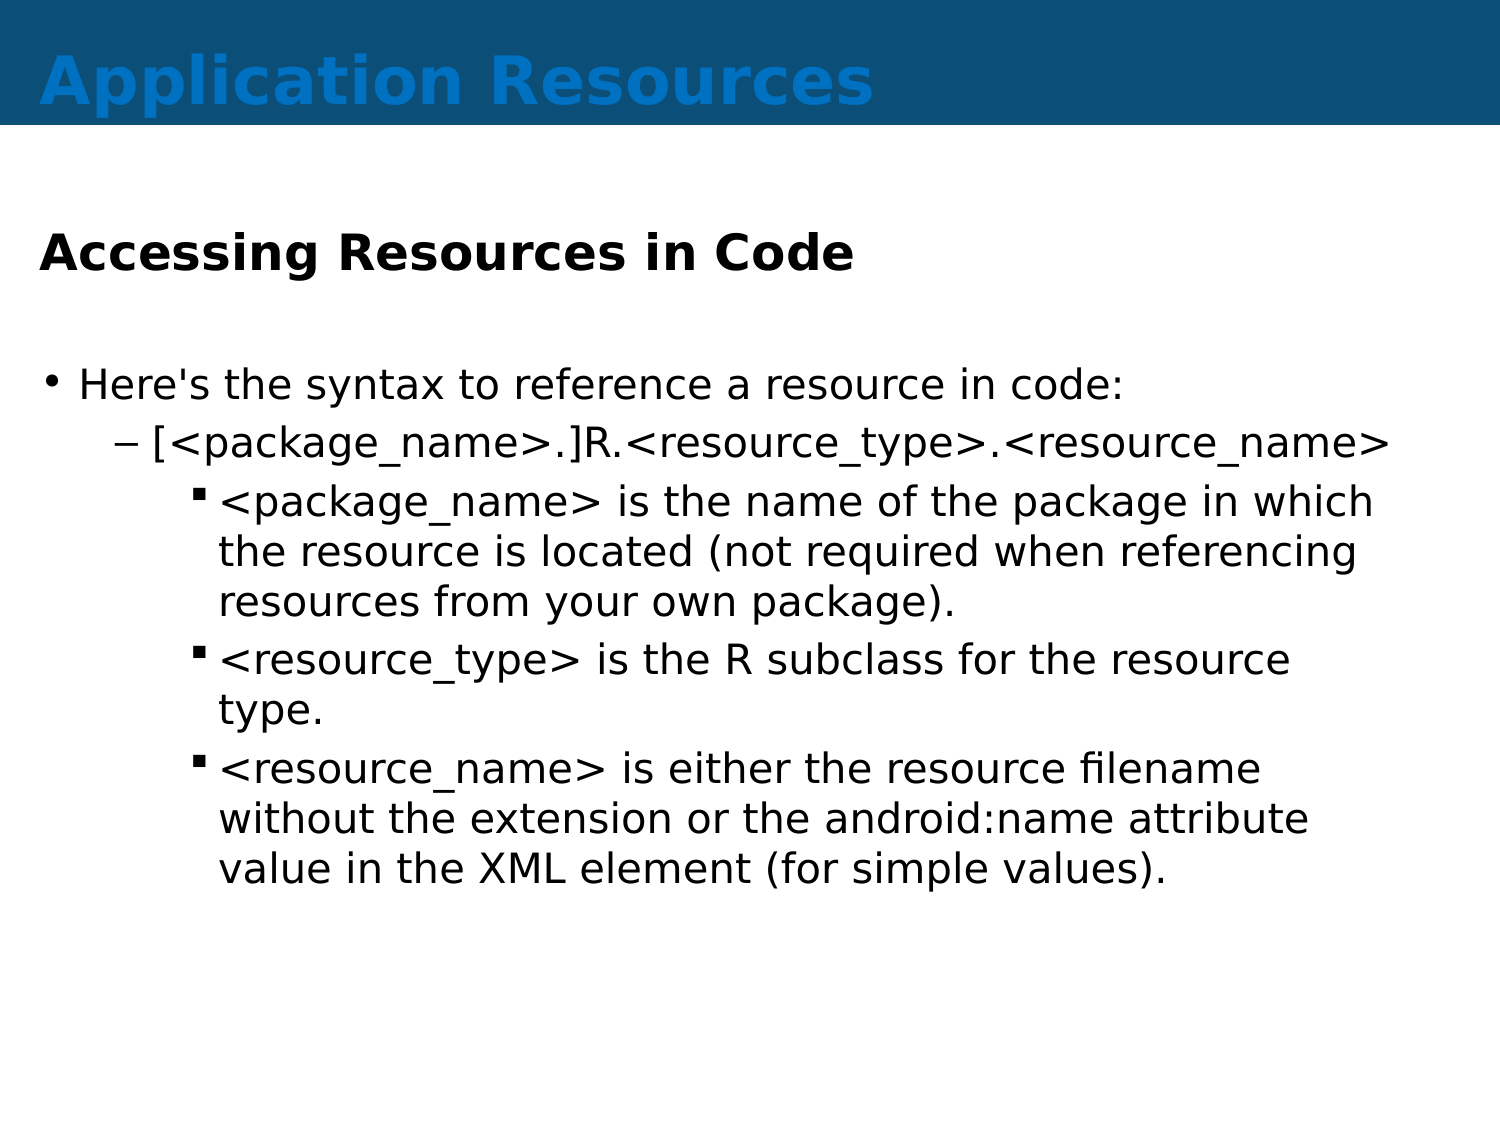

# Application Resources
Accessing Resources in Code
Here's the syntax to reference a resource in code:
[<package_name>.]R.<resource_type>.<resource_name>
<package_name> is the name of the package in which the resource is located (not required when referencing resources from your own package).
<resource_type> is the R subclass for the resource type.
<resource_name> is either the resource filename without the extension or the android:name attribute value in the XML element (for simple values).